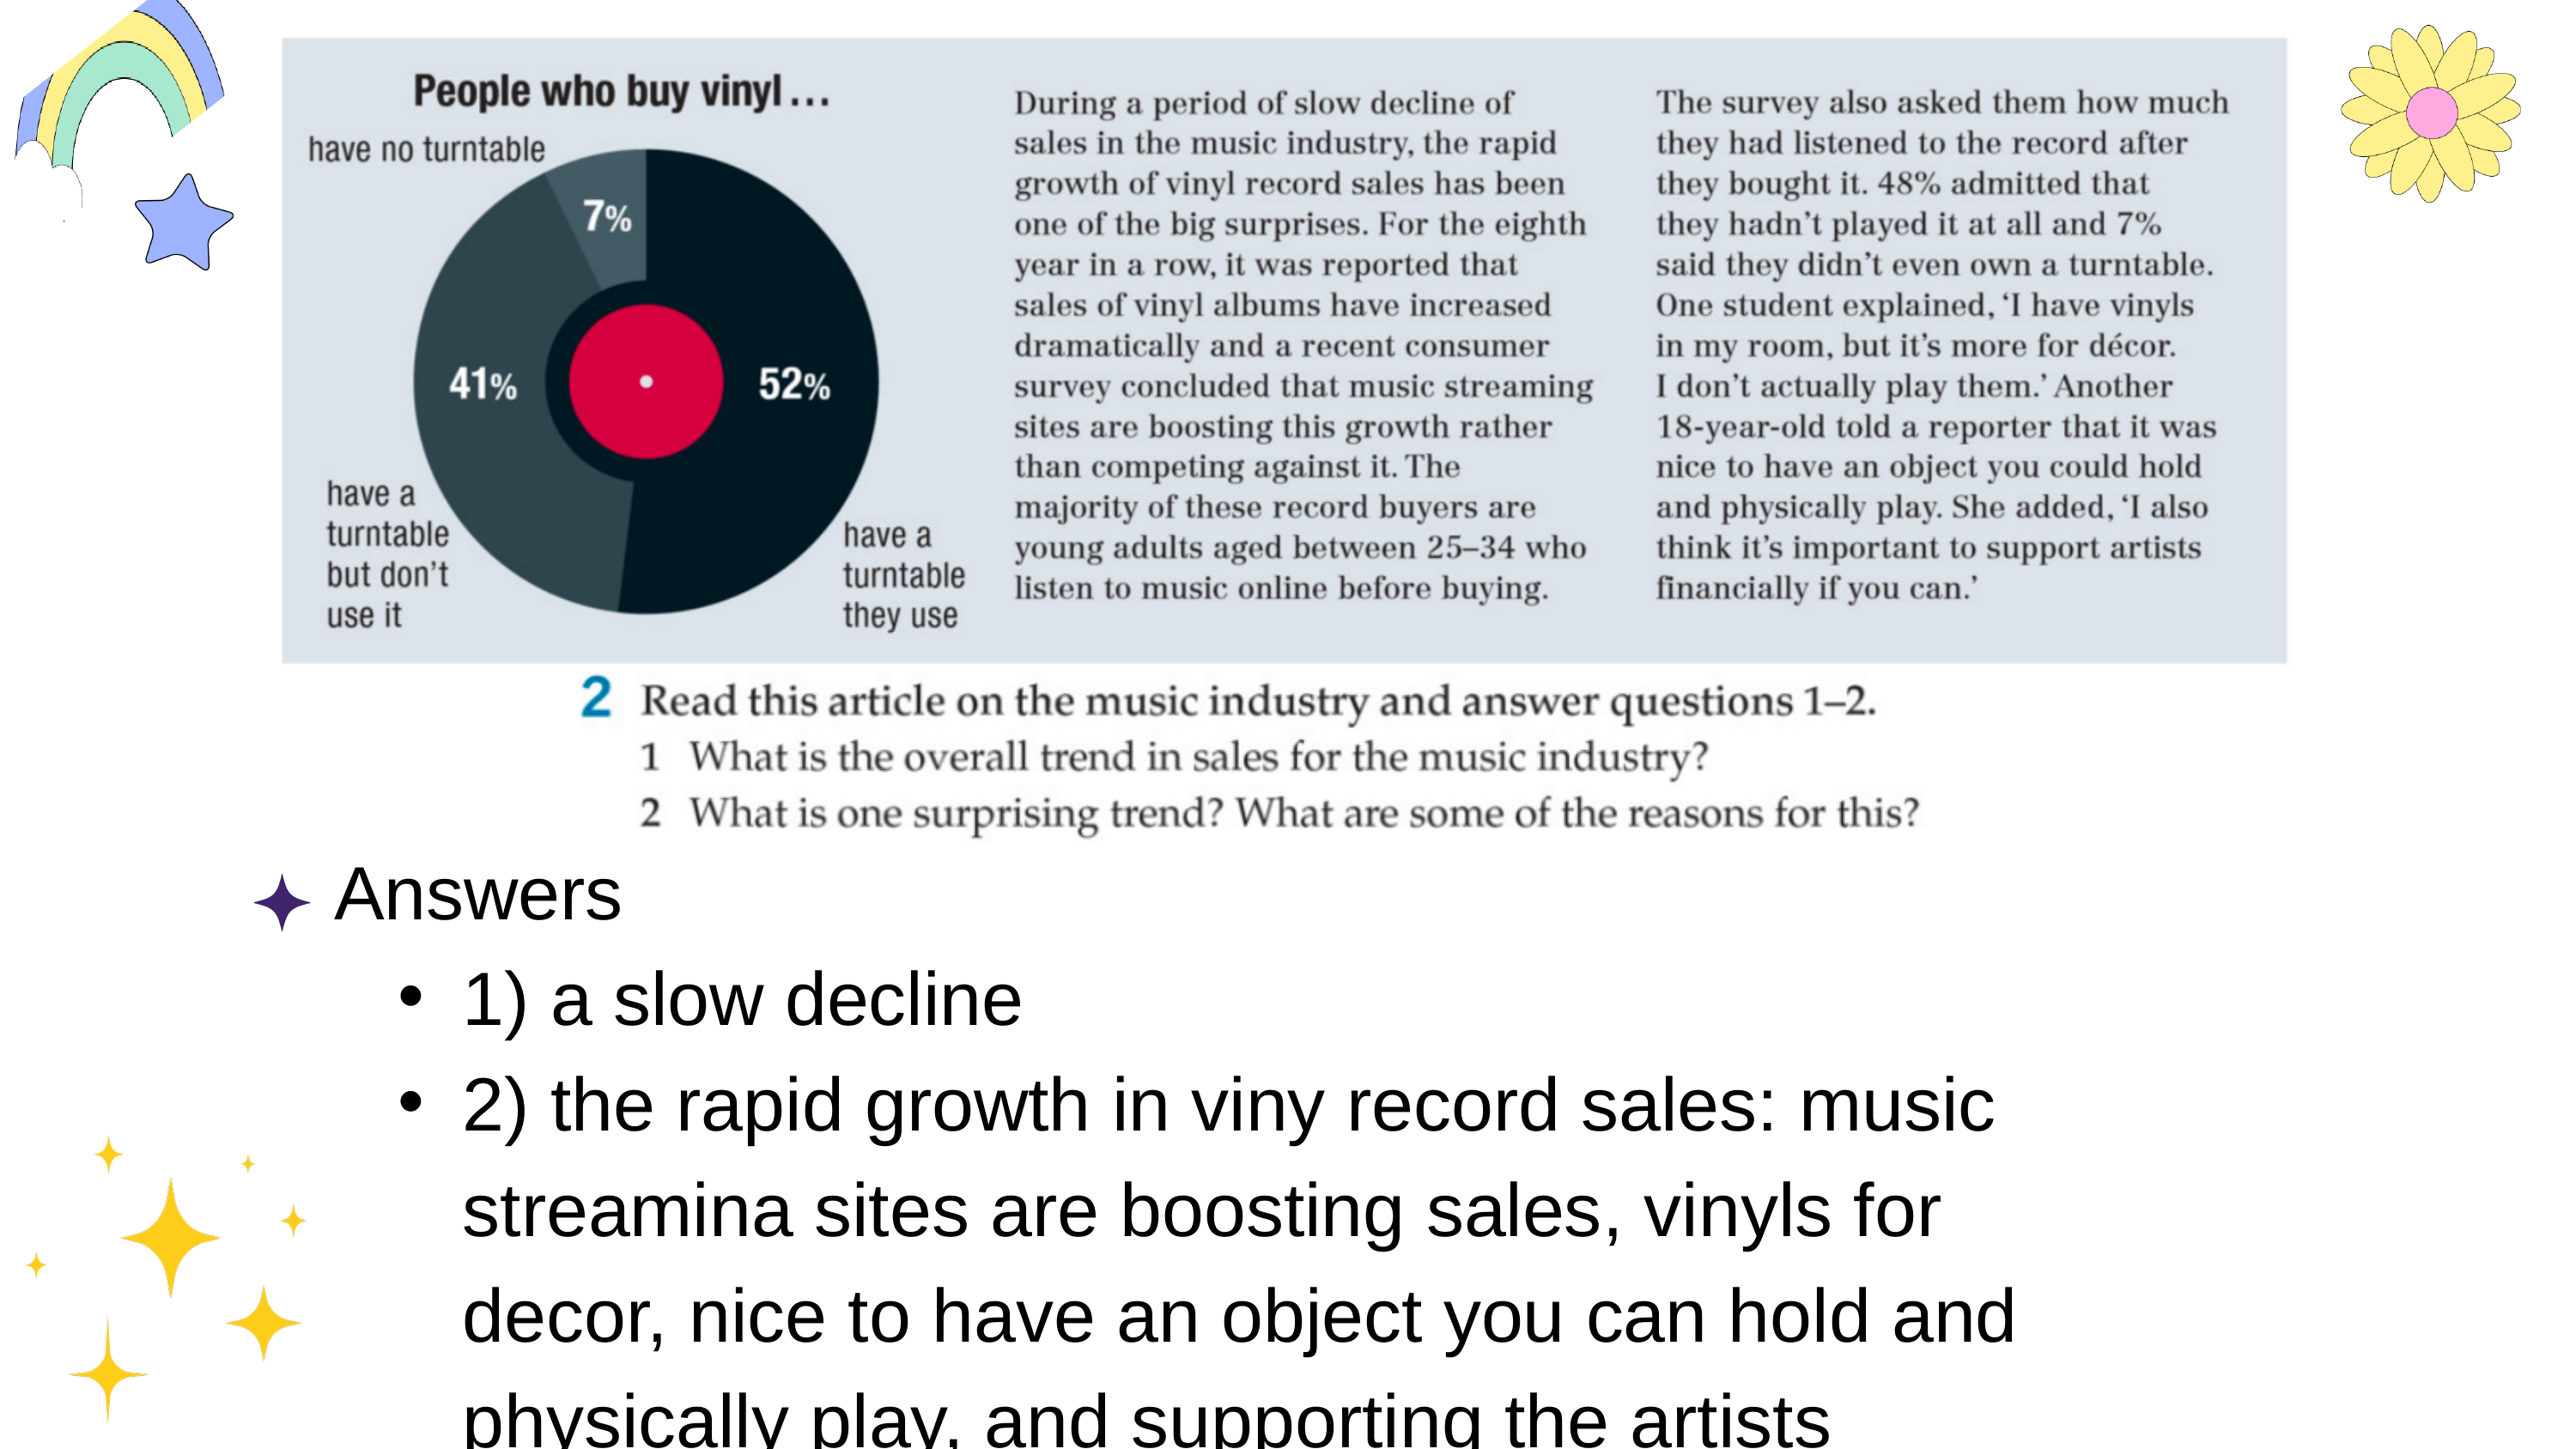

Answers
1) a slow decline
2) the rapid growth in viny record sales: music streamina sites are boosting sales, vinyls for decor, nice to have an object you can hold and physically play, and supporting the artists